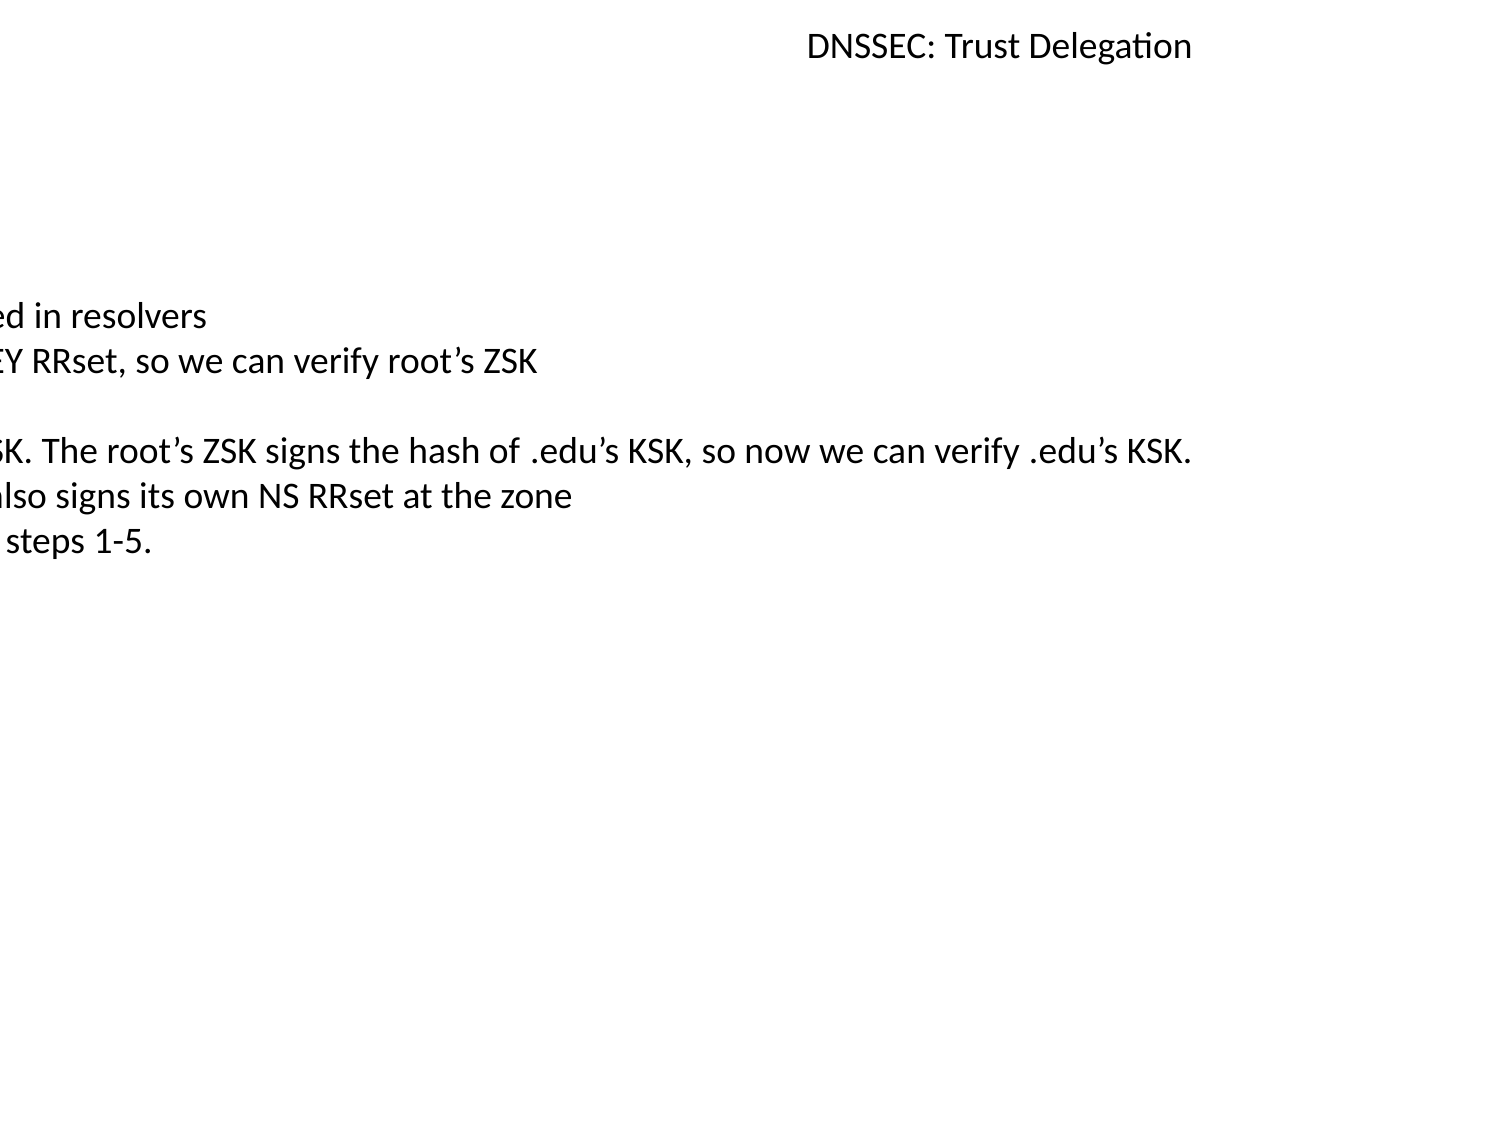

DNSSEC: Trust Delegation
Verification process:
Trust anchor:
Root KSK is hard-coded in resolvers
Root KSK signs DNSKEY RRset, so we can verify root’s ZSK
Dark blue:
We trust the root’s ZSK. The root’s ZSK signs the hash of .edu’s KSK, so now we can verify .edu’s KSK.
Note: the root’s ZSK also signs its own NS RRset at the zone
Steps 6-10: Similar as steps 1-5.